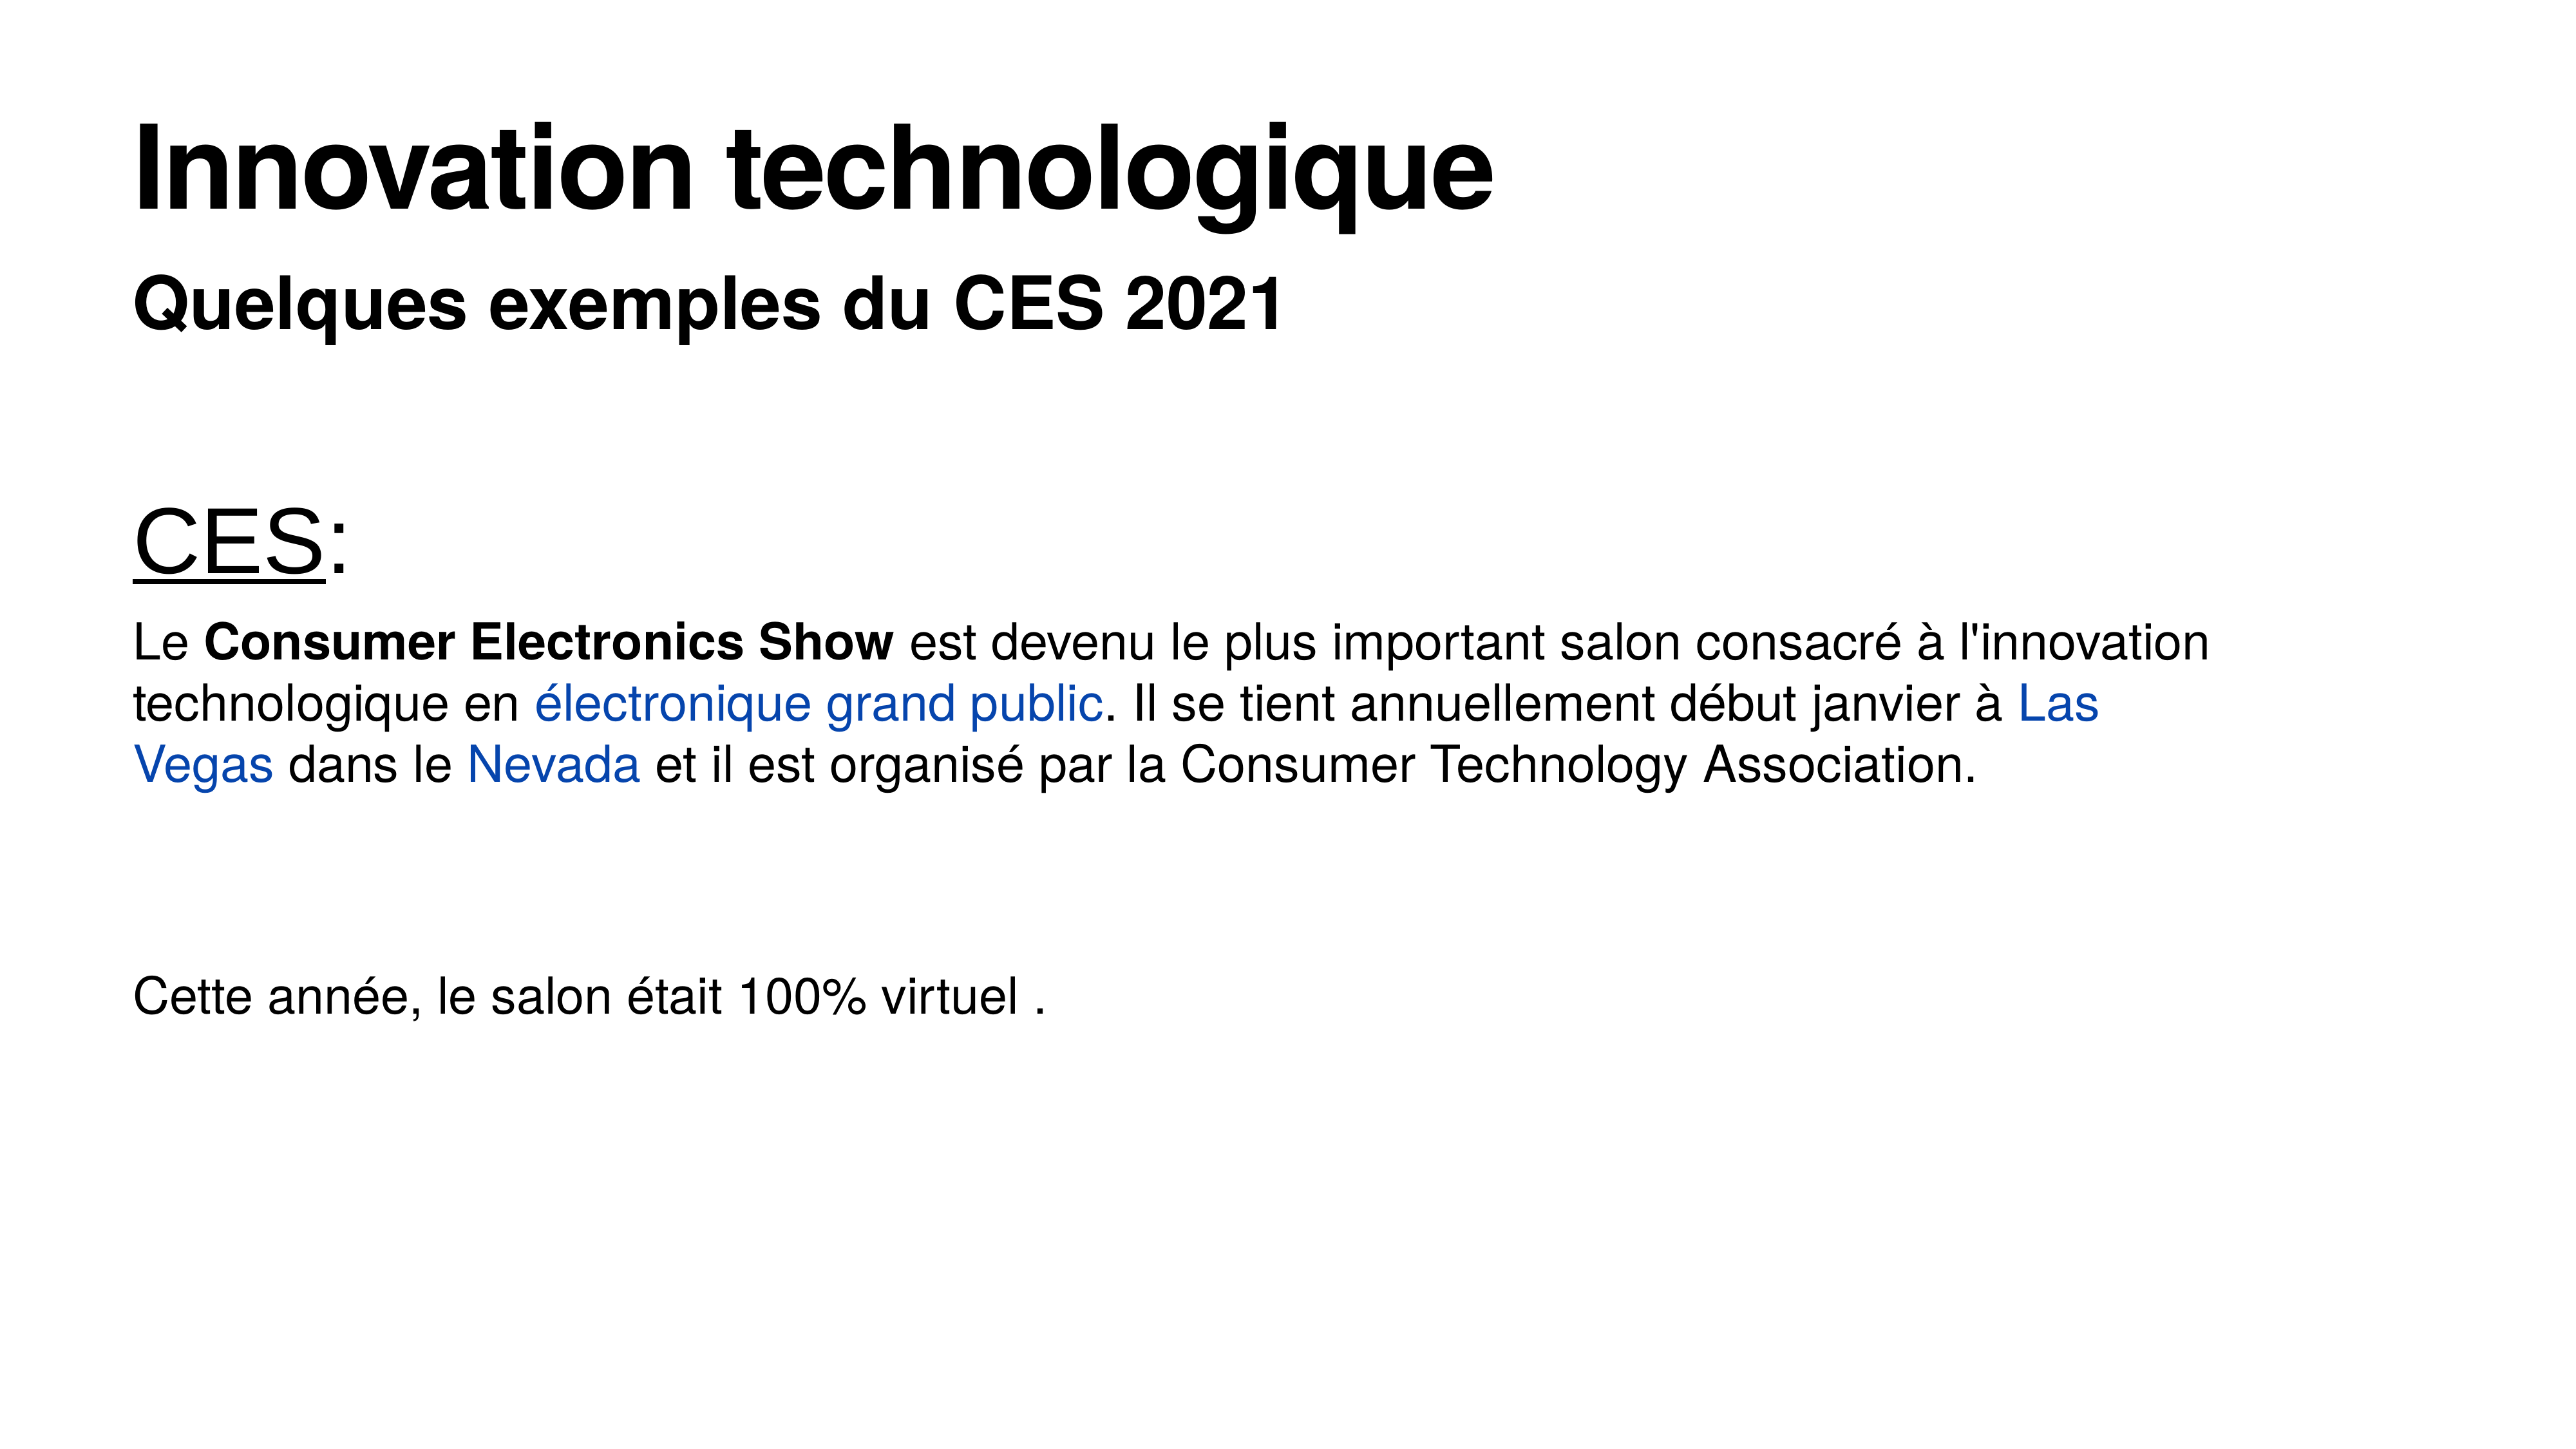

# Innovation technologique
Quelques exemples du CES 2021

CES:
Le Consumer Electronics Show est devenu le plus important salon consacré à l'innovation technologique en électronique grand public. Il se tient annuellement début janvier à Las
Vegas dans le Nevada et il est organisé par la Consumer Technology Association.

Cette année, le salon était 100% virtuel .